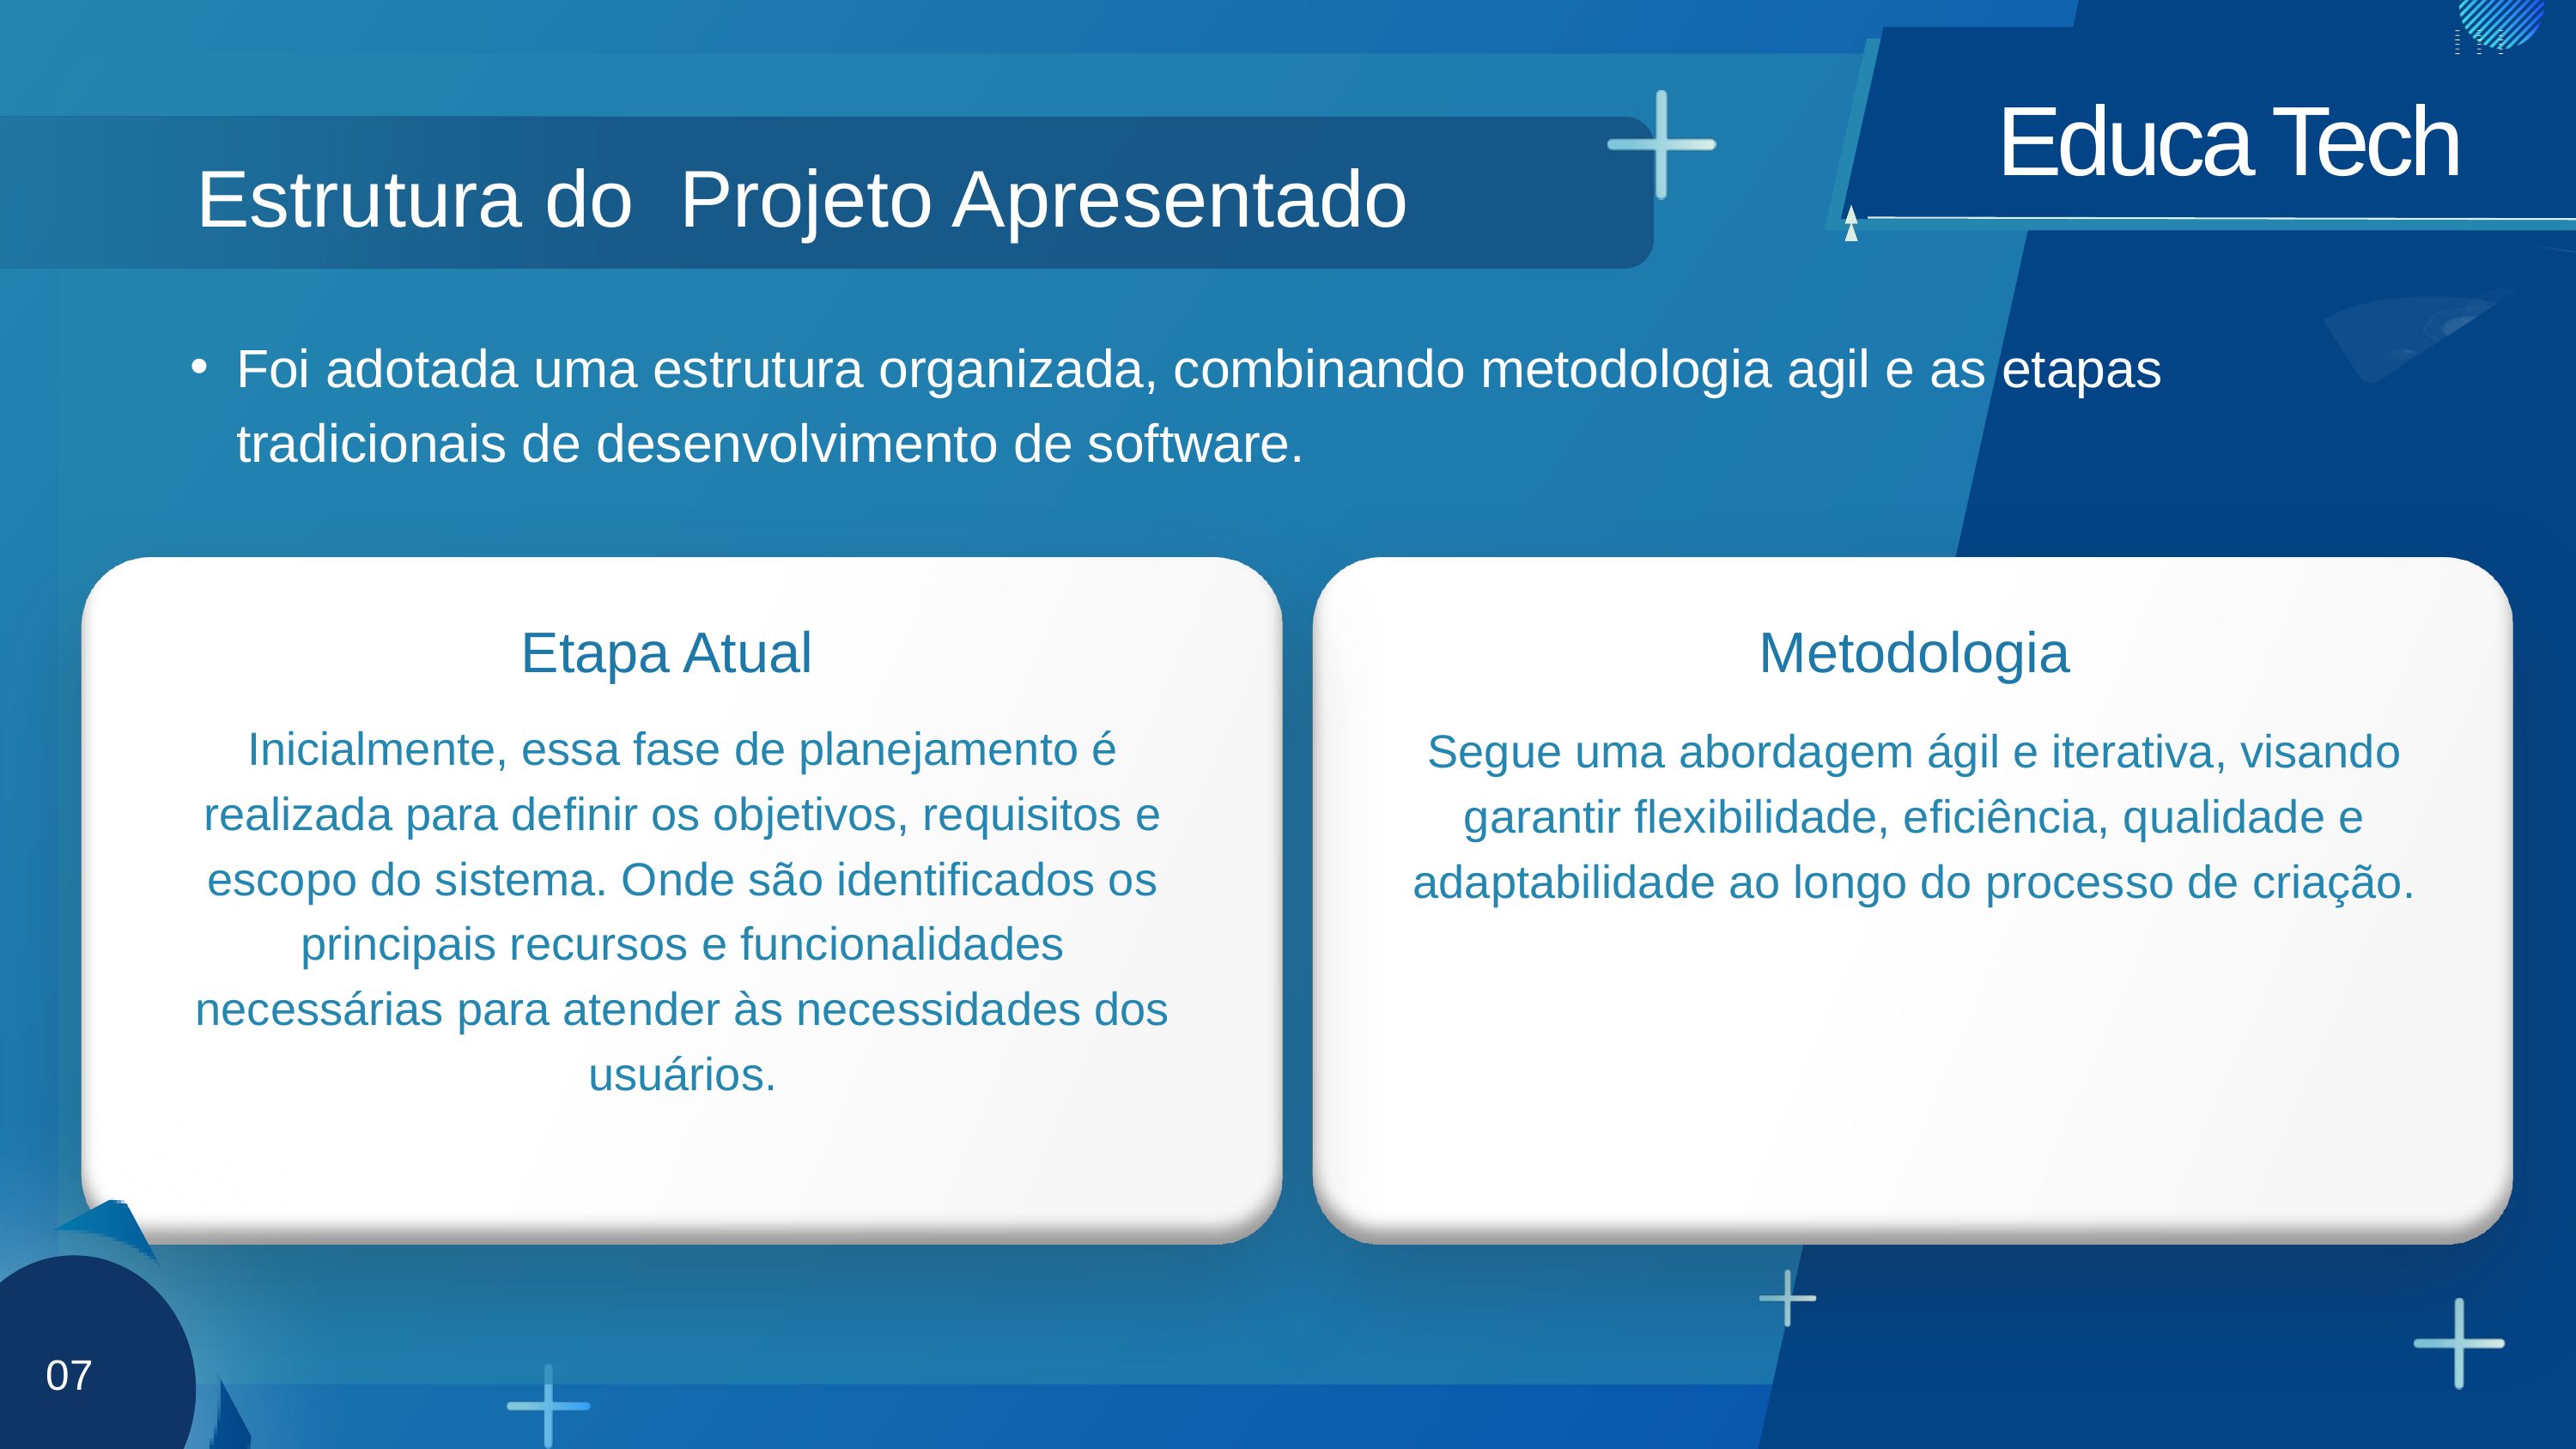

Educa Tech

Estrutura do  Projeto Apresentado
Foi adotada uma estrutura organizada, combinando metodologia agil e as etapas tradicionais de desenvolvimento de software.

Etapa Atual
Metodologia
Inicialmente, essa fase de planejamento é realizada para definir os objetivos, requisitos e escopo do sistema. Onde são identificados os principais recursos e funcionalidades necessárias para atender às necessidades dos usuários.
Segue uma abordagem ágil e iterativa, visando garantir flexibilidade, eficiência, qualidade e adaptabilidade ao longo do processo de criação.

07